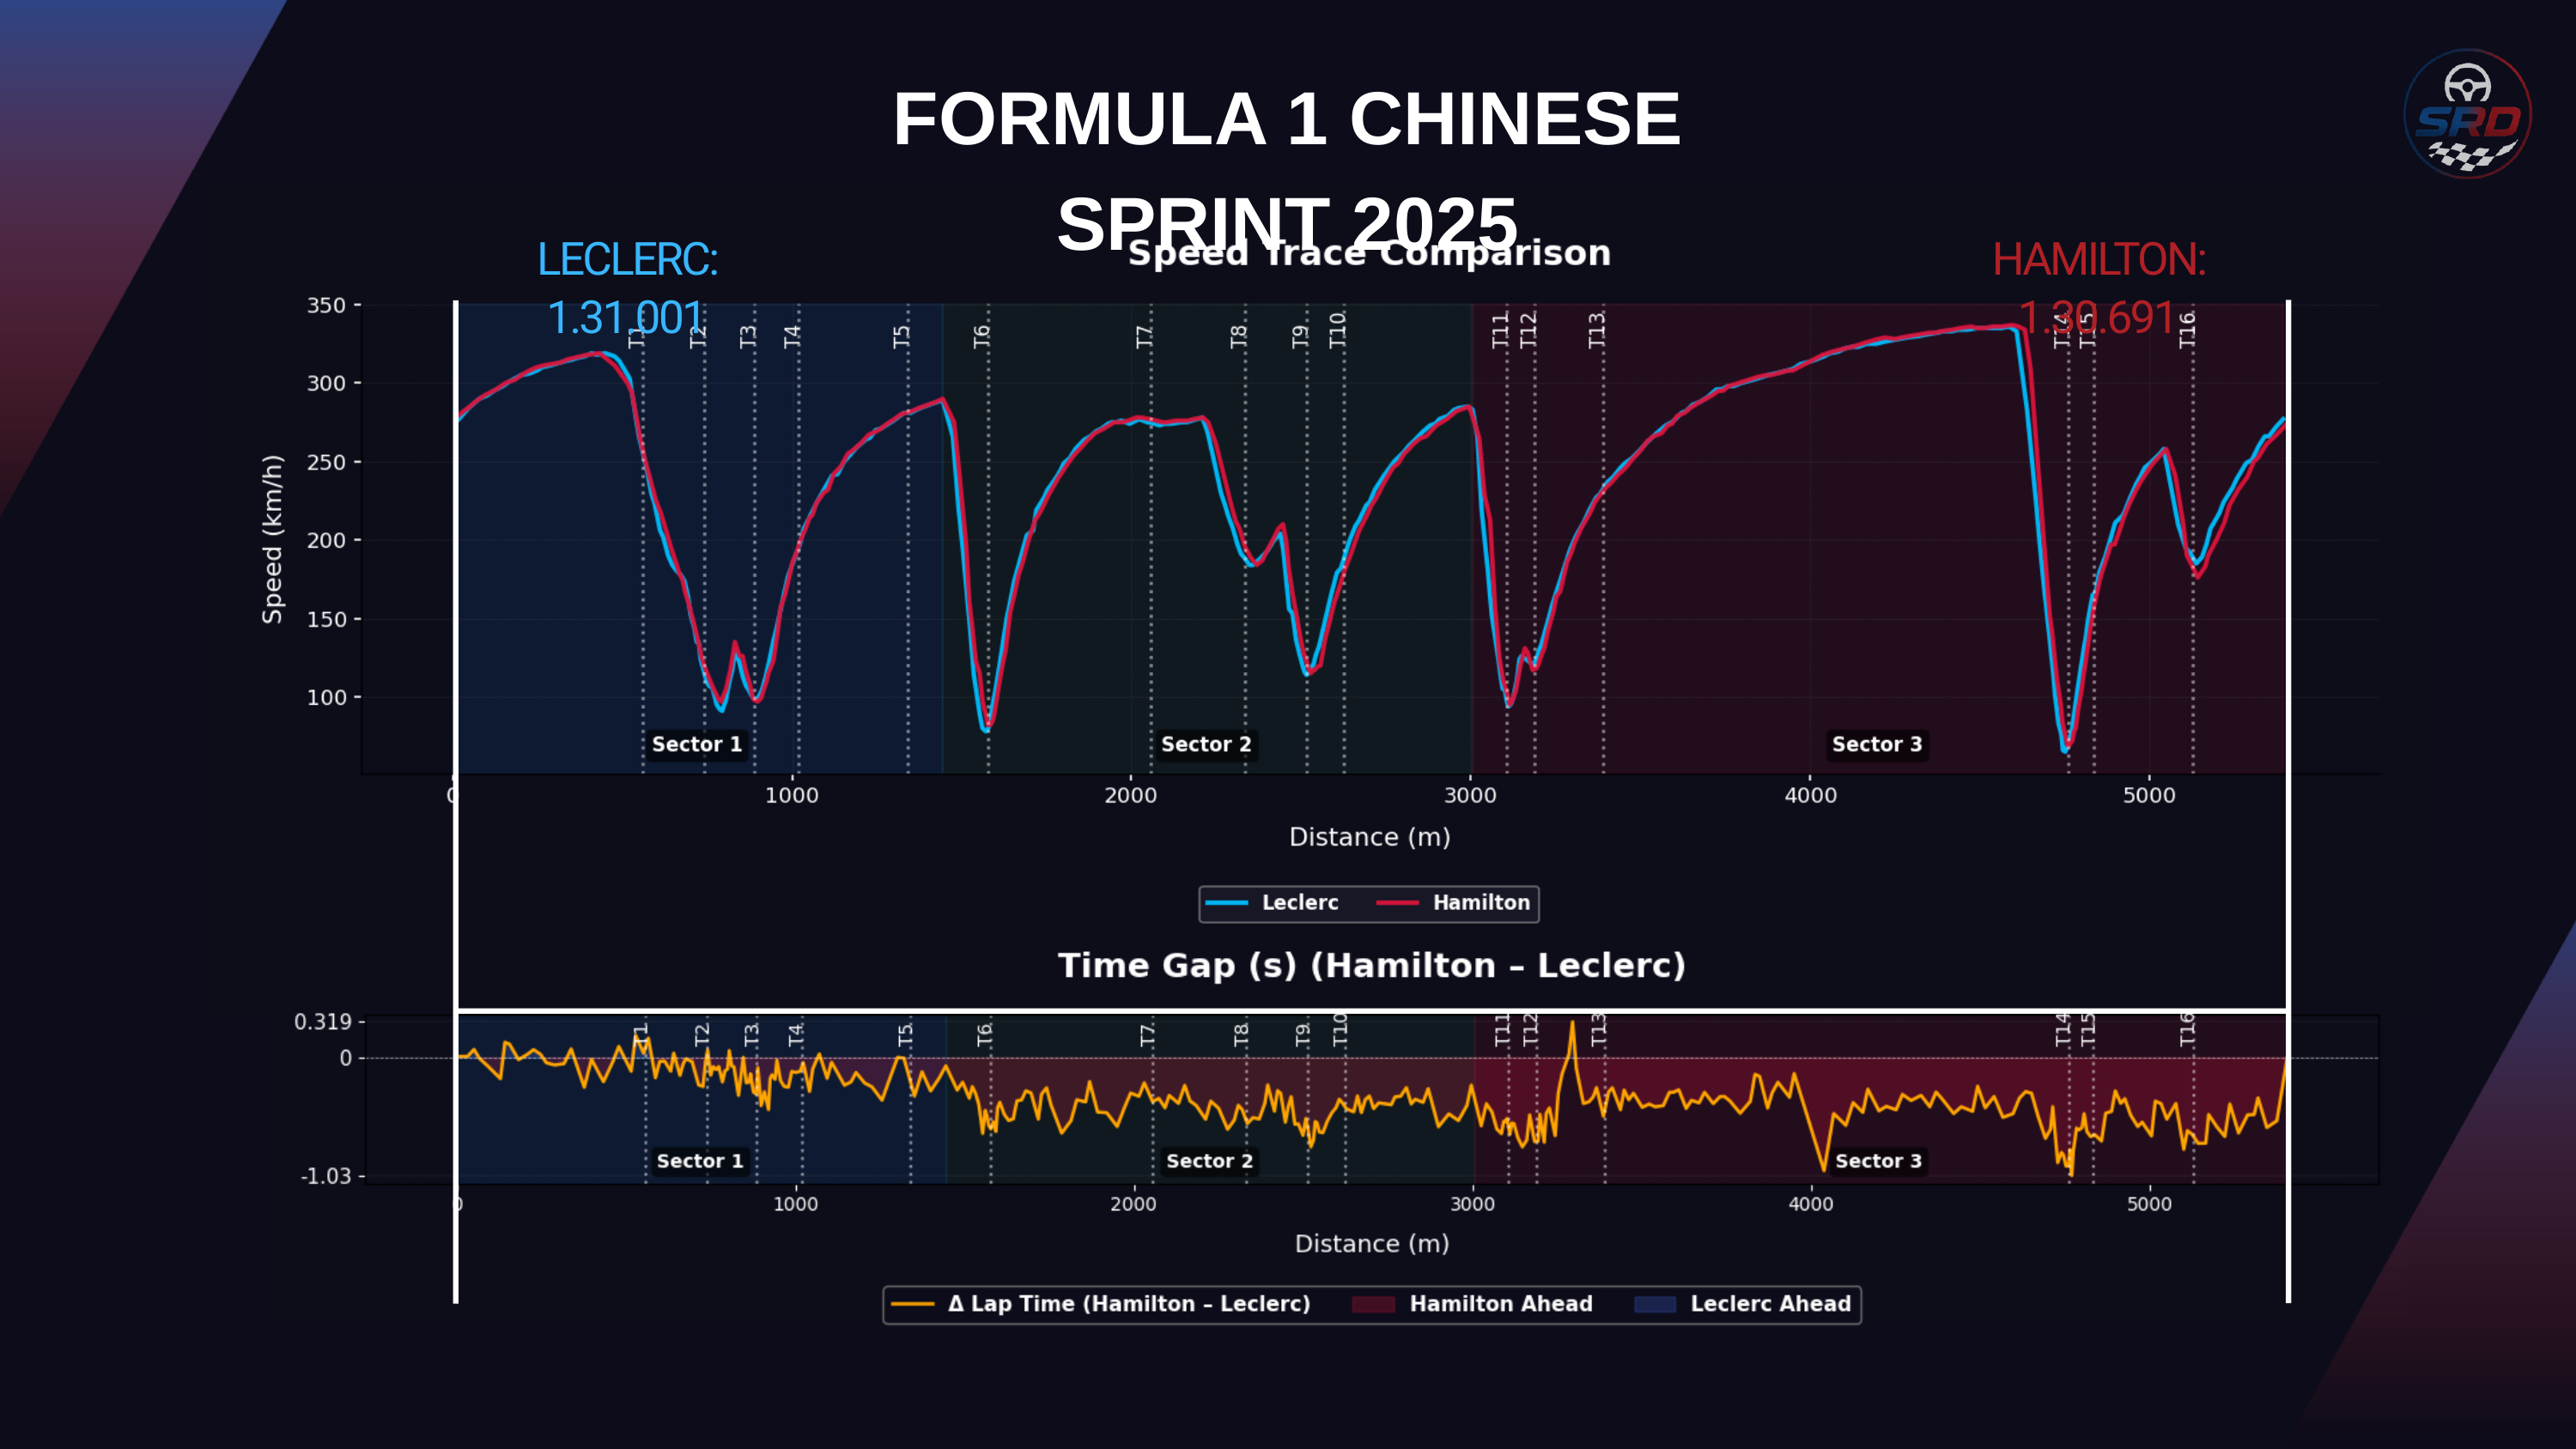

FORMULA 1 CHINESE SPRINT 2025

LECLERC: 1.31.001
HAMILTON: 1.30.691